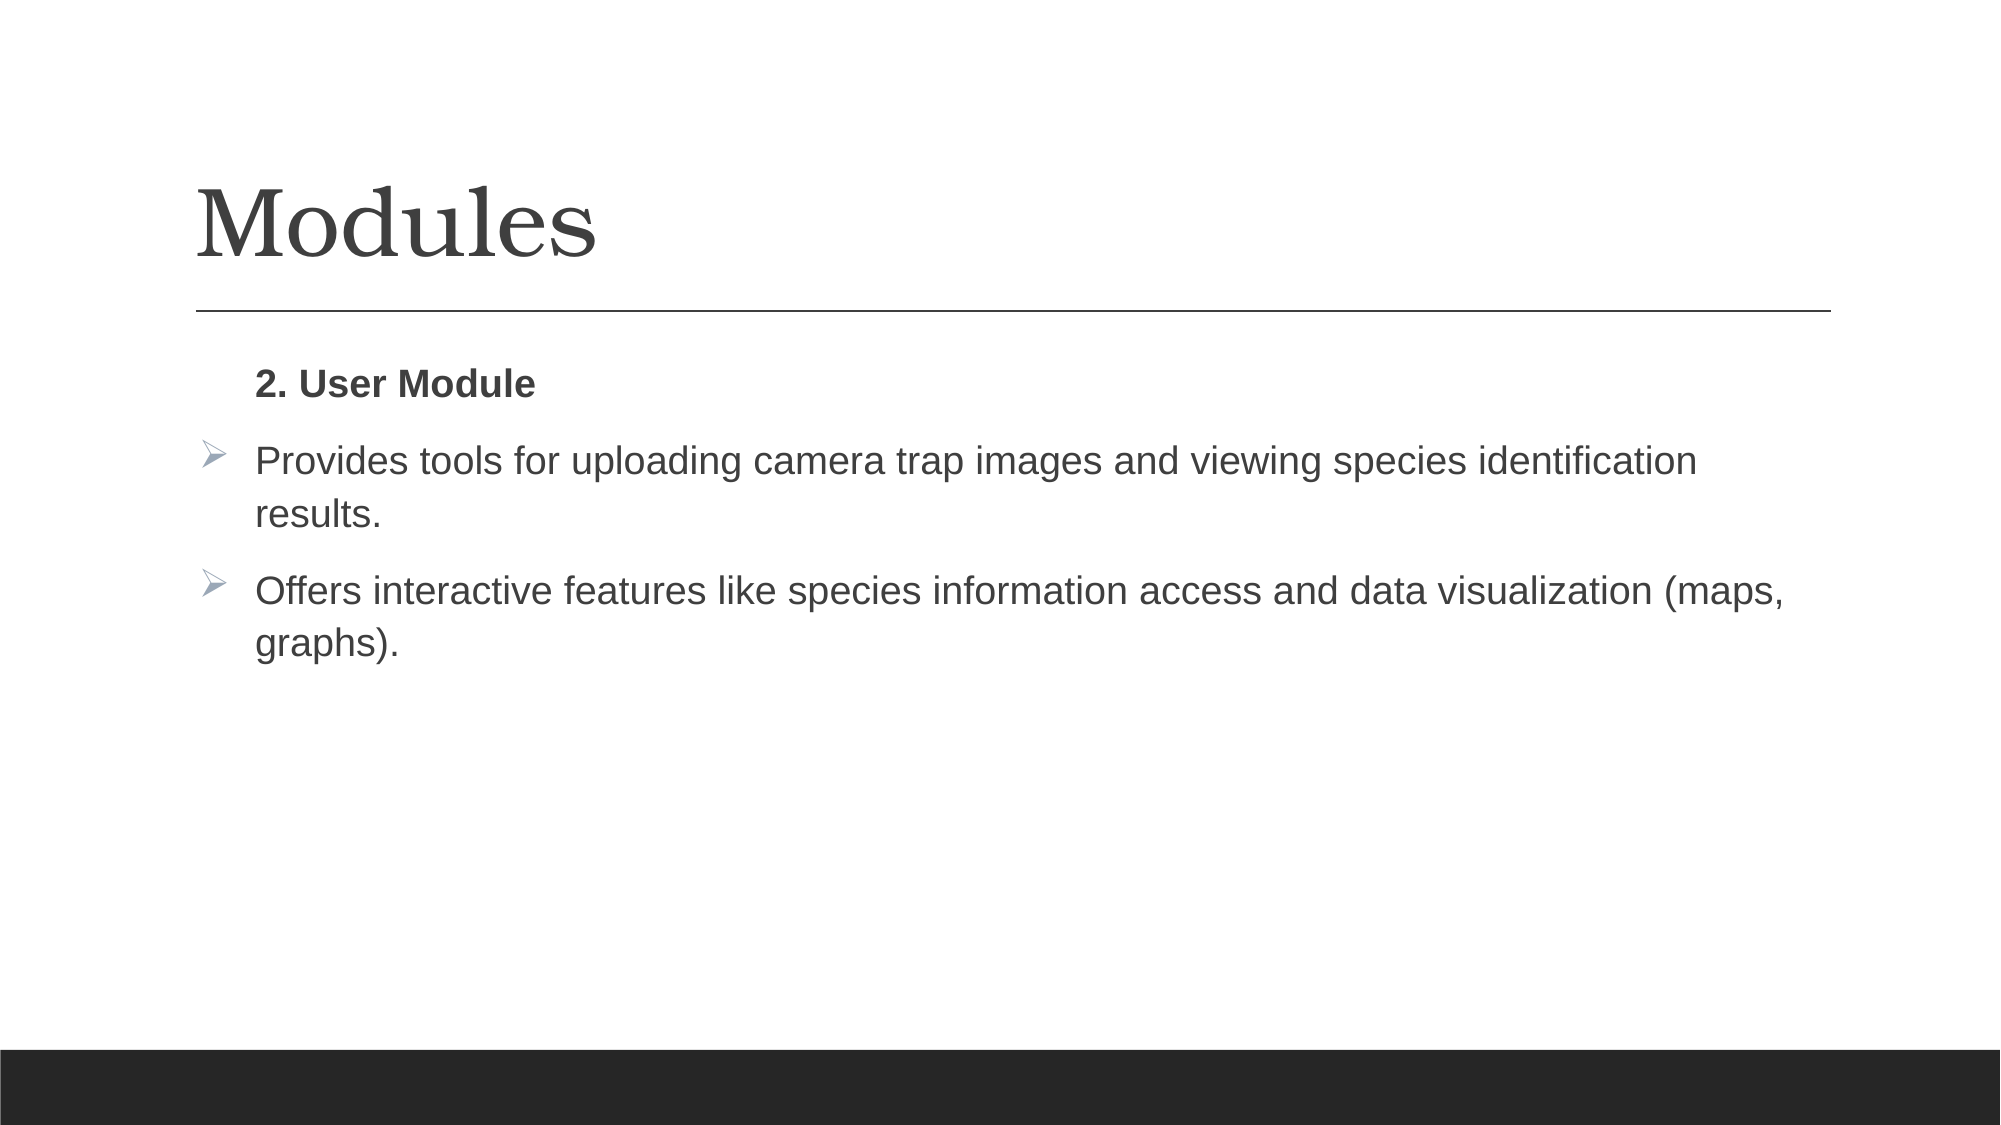

# Modules
2. User Module
Provides tools for uploading camera trap images and viewing species identification results.
Offers interactive features like species information access and data visualization (maps, graphs).